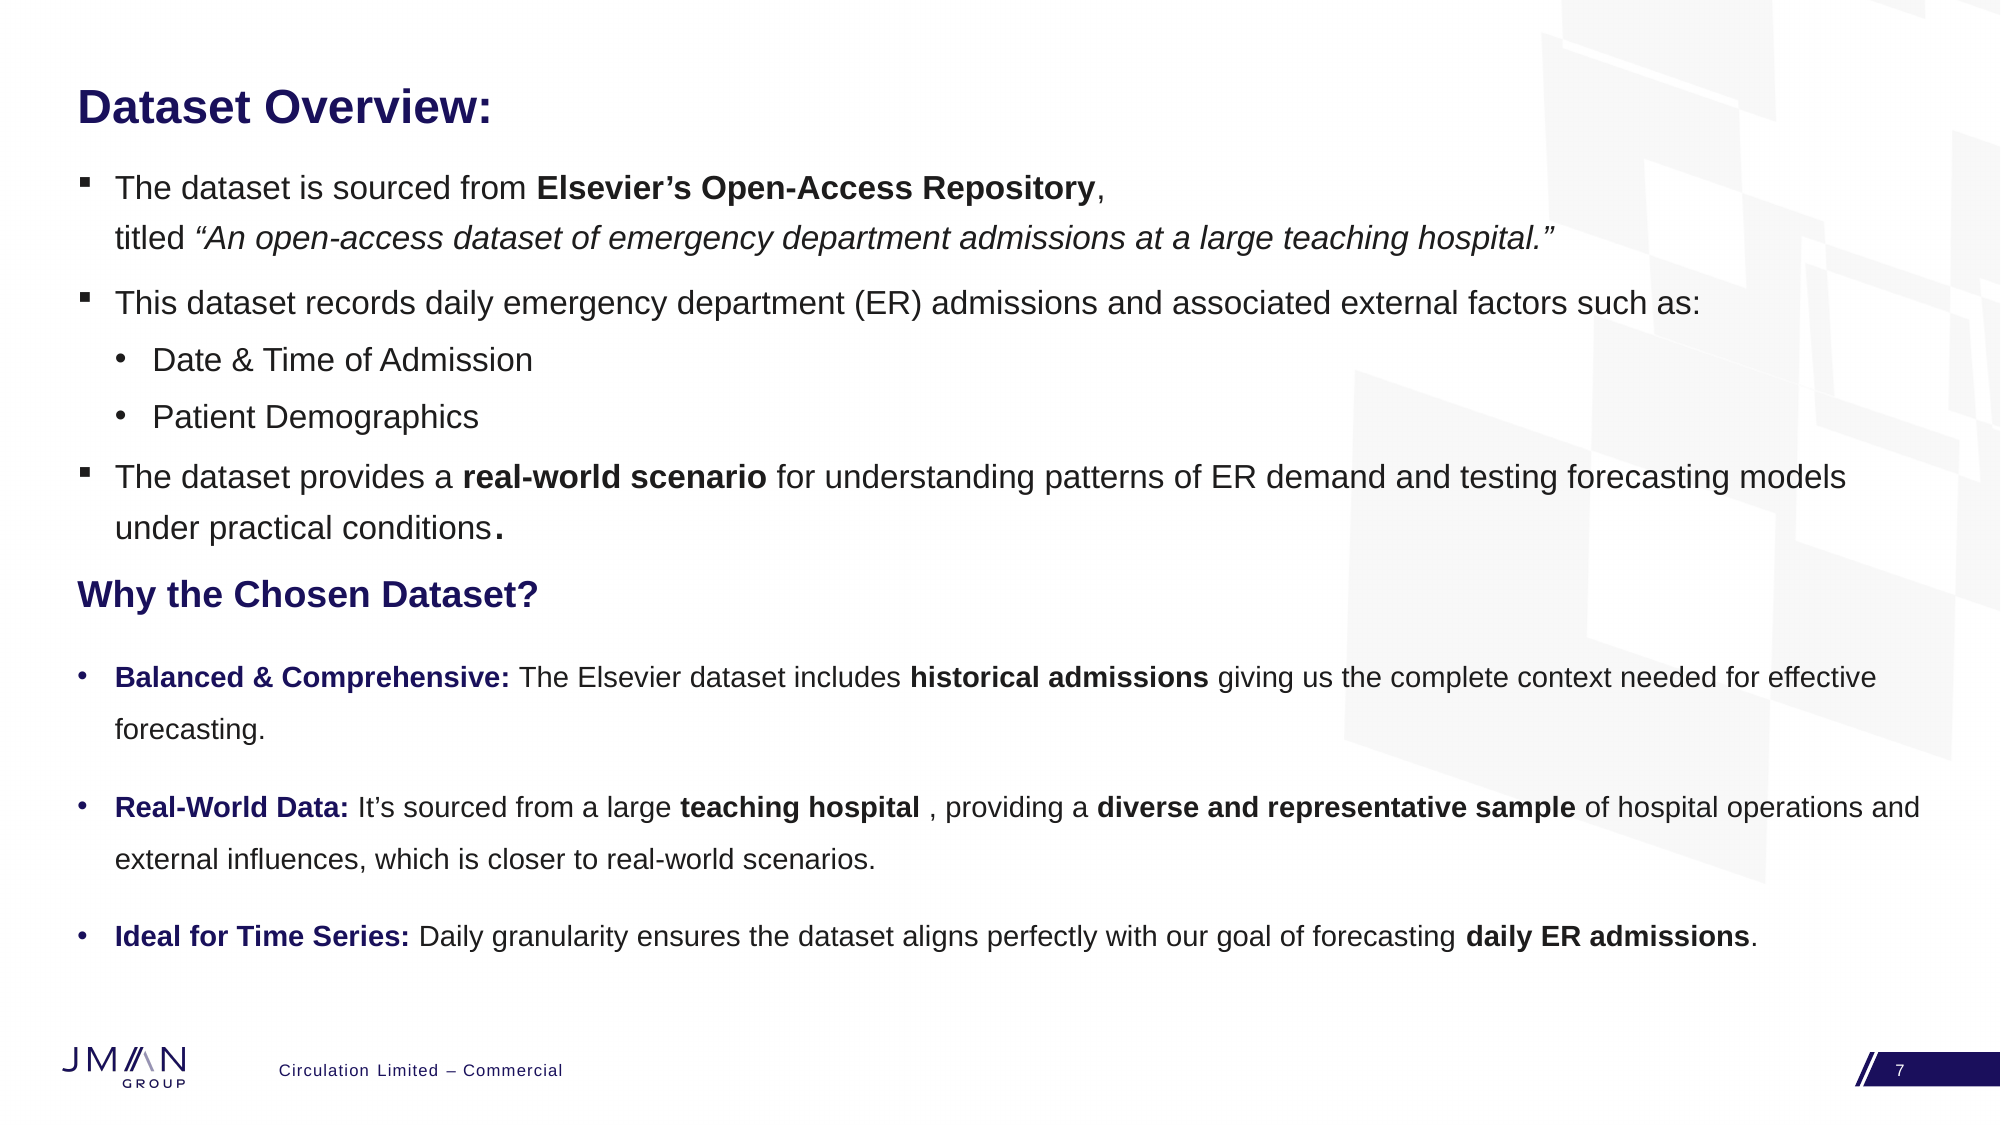

# Dataset Overview:
The dataset is sourced from Elsevier’s Open-Access Repository,
titled “An open-access dataset of emergency department admissions at a large teaching hospital.”
This dataset records daily emergency department (ER) admissions and associated external factors such as:
Date & Time of Admission
Patient Demographics
The dataset provides a real-world scenario for understanding patterns of ER demand and testing forecasting models under practical conditions.
Why the Chosen Dataset?
Balanced & Comprehensive: The Elsevier dataset includes historical admissions giving us the complete context needed for effective forecasting.
Real-World Data: It’s sourced from a large teaching hospital , providing a diverse and representative sample of hospital operations and external influences, which is closer to real-world scenarios.
Ideal for Time Series: Daily granularity ensures the dataset aligns perfectly with our goal of forecasting daily ER admissions.